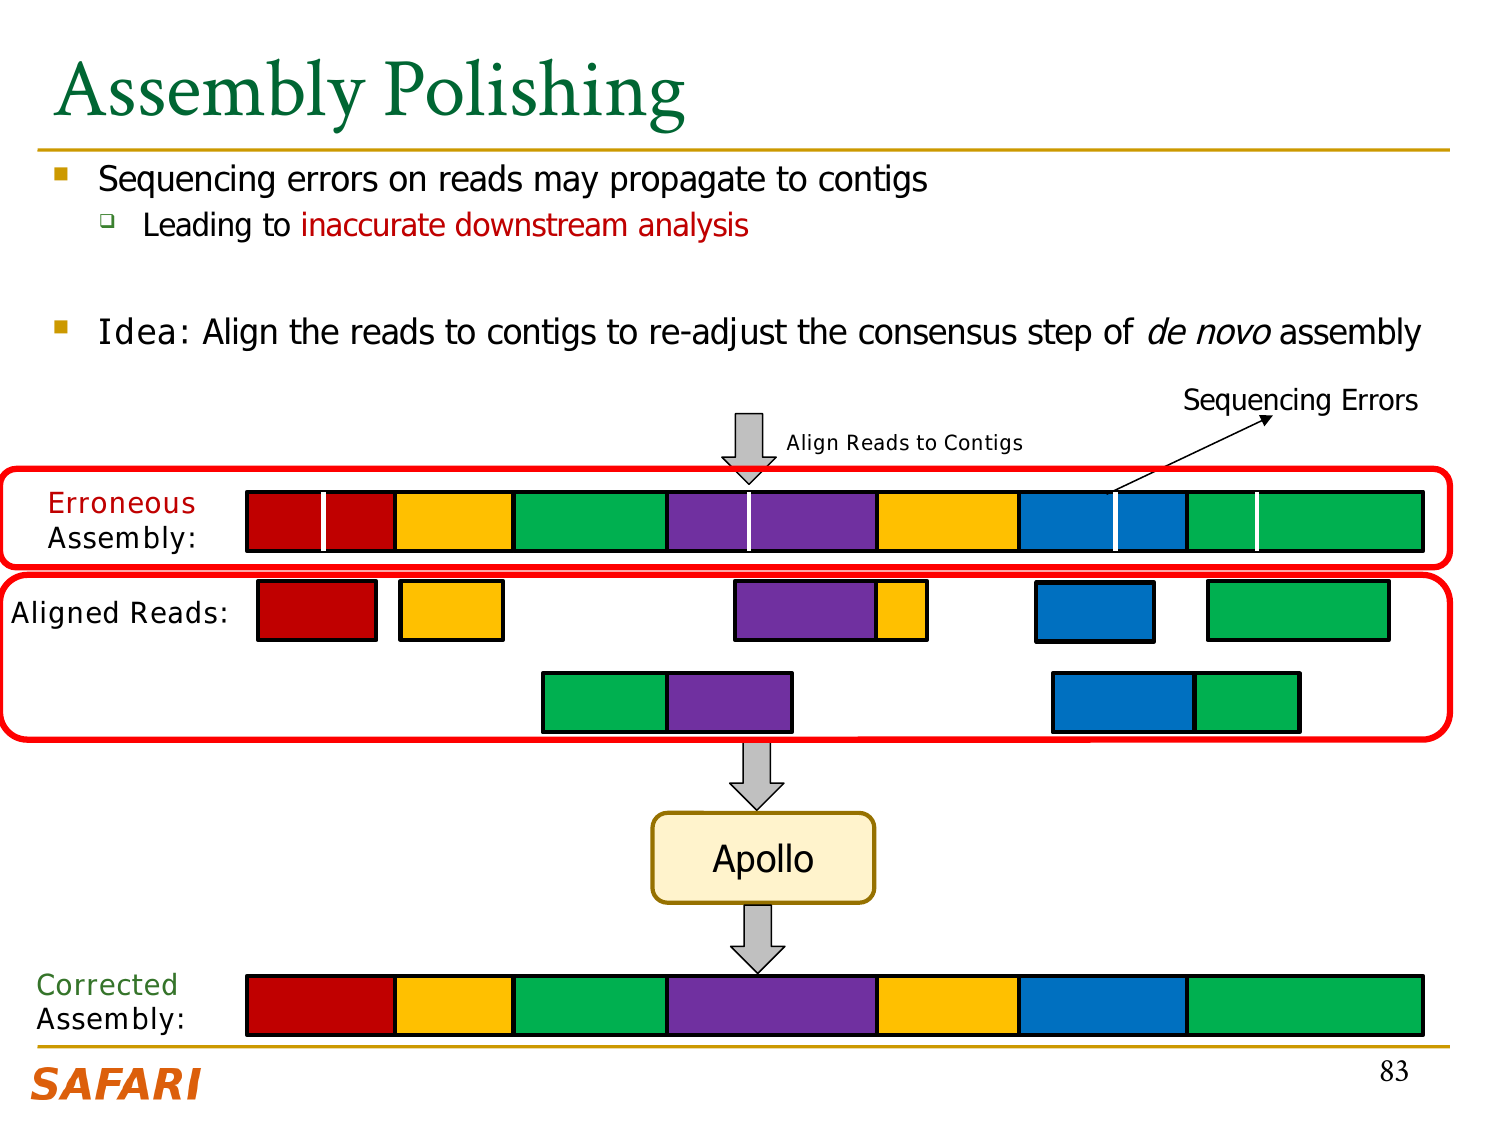

# Assembly Polishing
Sequencing errors on reads may propagate to contigs
Leading to inaccurate downstream analysis

Idea: Align the reads to contigs to re-adjust the consensus step of de novo assembly
Sequencing Errors

Align Reads to Contigs

Erroneous
Assembly:

Aligned Reads:

Apollo

Corrected
Assembly:

83